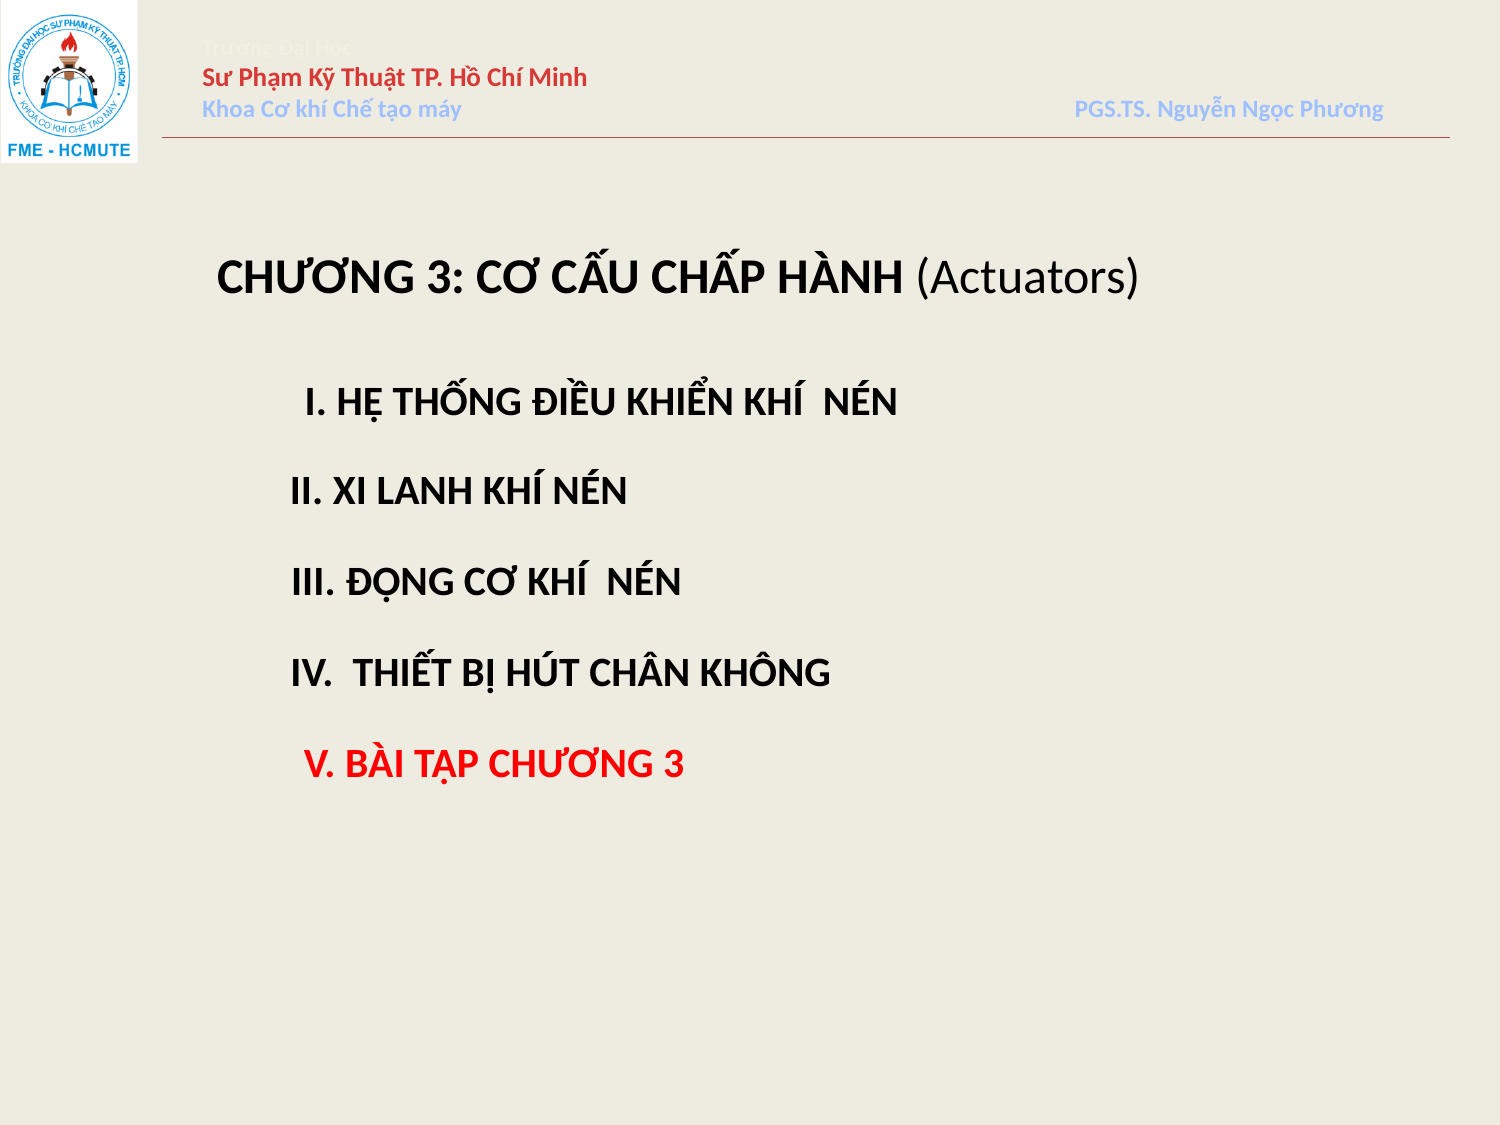

CHƯƠNG 3: CƠ CẤU CHẤP HÀNH (Actuators)

I. Hệ thống điều khiển khí  nén
II. Xi lanh KHÍ NÉN
III. Động cơ khí  nén
IV.  Thiết bị hút chân không
V. Bài tập chương 3